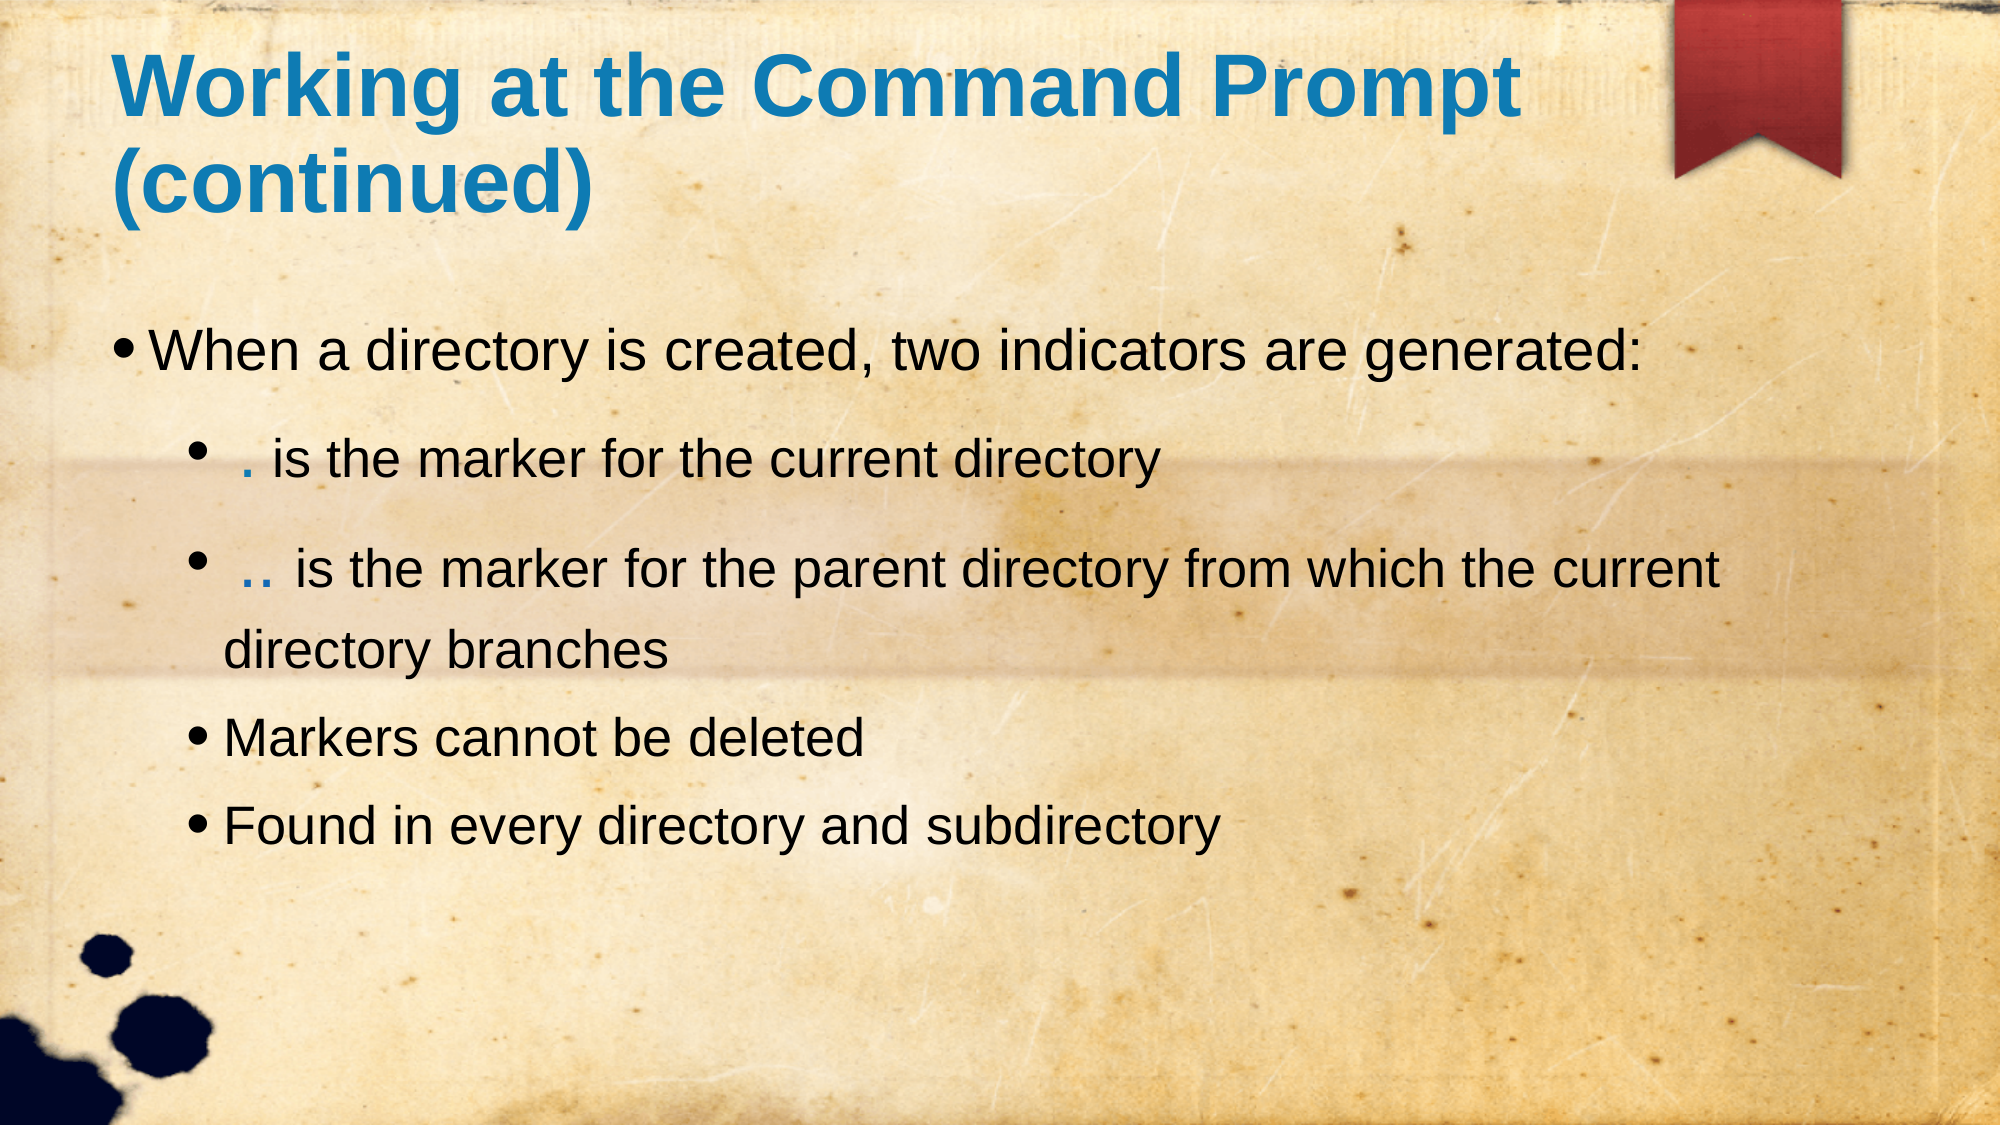

Working at the Command Prompt (continued)
When a directory is created, two indicators are generated:
 . is the marker for the current directory
 .. is the marker for the parent directory from which the current directory branches
Markers cannot be deleted
Found in every directory and subdirectory